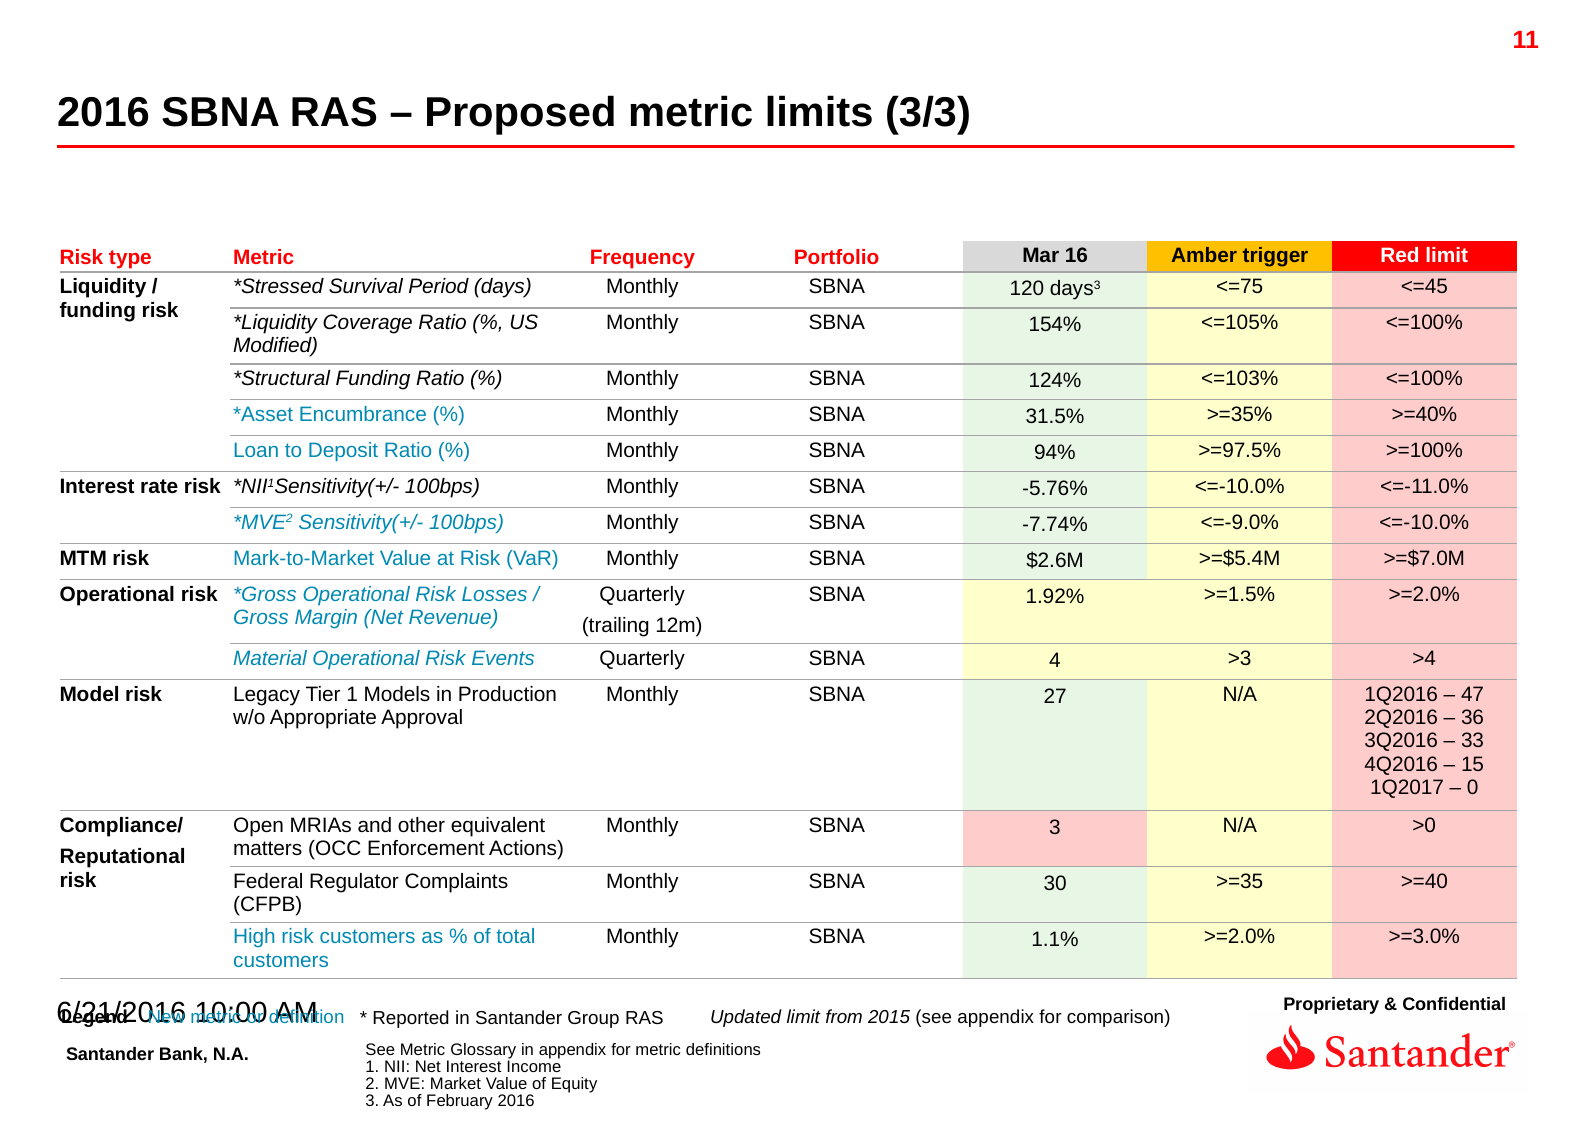

2016 SBNA RAS – Proposed metric limits (3/3)
| Risk type | Metric | Frequency | Portfolio | Mar 16 | Amber trigger | Red limit |
| --- | --- | --- | --- | --- | --- | --- |
| Liquidity / funding risk | \*Stressed Survival Period (days) | Monthly | SBNA | 120 days3 | <=75 | <=45 |
|  | \*Liquidity Coverage Ratio (%, US Modified) | Monthly | SBNA | 154% | <=105% | <=100% |
|  | \*Structural Funding Ratio (%) | Monthly | SBNA | 124% | <=103% | <=100% |
|  | \*Asset Encumbrance (%) | Monthly | SBNA | 31.5% | >=35% | >=40% |
|  | Loan to Deposit Ratio (%) | Monthly | SBNA | 94% | >=97.5% | >=100% |
| Interest rate risk | \*NII1Sensitivity(+/- 100bps) | Monthly | SBNA | -5.76% | <=-10.0% | <=-11.0% |
|  | \*MVE2 Sensitivity(+/- 100bps) | Monthly | SBNA | -7.74% | <=-9.0% | <=-10.0% |
| MTM risk | Mark-to-Market Value at Risk (VaR) | Monthly | SBNA | $2.6M | >=$5.4M | >=$7.0M |
| Operational risk | \*Gross Operational Risk Losses / Gross Margin (Net Revenue) | Quarterly (trailing 12m) | SBNA | 1.92% | >=1.5% | >=2.0% |
|  | Material Operational Risk Events | Quarterly | SBNA | 4 | >3 | >4 |
| Model risk | Legacy Tier 1 Models in Production w/o Appropriate Approval | Monthly | SBNA | 27 | N/A | 1Q2016 – 47 2Q2016 – 36 3Q2016 – 33 4Q2016 – 15 1Q2017 – 0 |
| Compliance/ Reputational risk | Open MRIAs and other equivalent matters (OCC Enforcement Actions) | Monthly | SBNA | 3 | N/A | >0 |
|  | Federal Regulator Complaints (CFPB) | Monthly | SBNA | 30 | >=35 | >=40 |
|  | High risk customers as % of total customers | Monthly | SBNA | 1.1% | >=2.0% | >=3.0% |
Updated limit from 2015 (see appendix for comparison)
Legend
New metric or definition
* Reported in Santander Group RAS
See Metric Glossary in appendix for metric definitions
1. NII: Net Interest Income
2. MVE: Market Value of Equity
3. As of February 2016